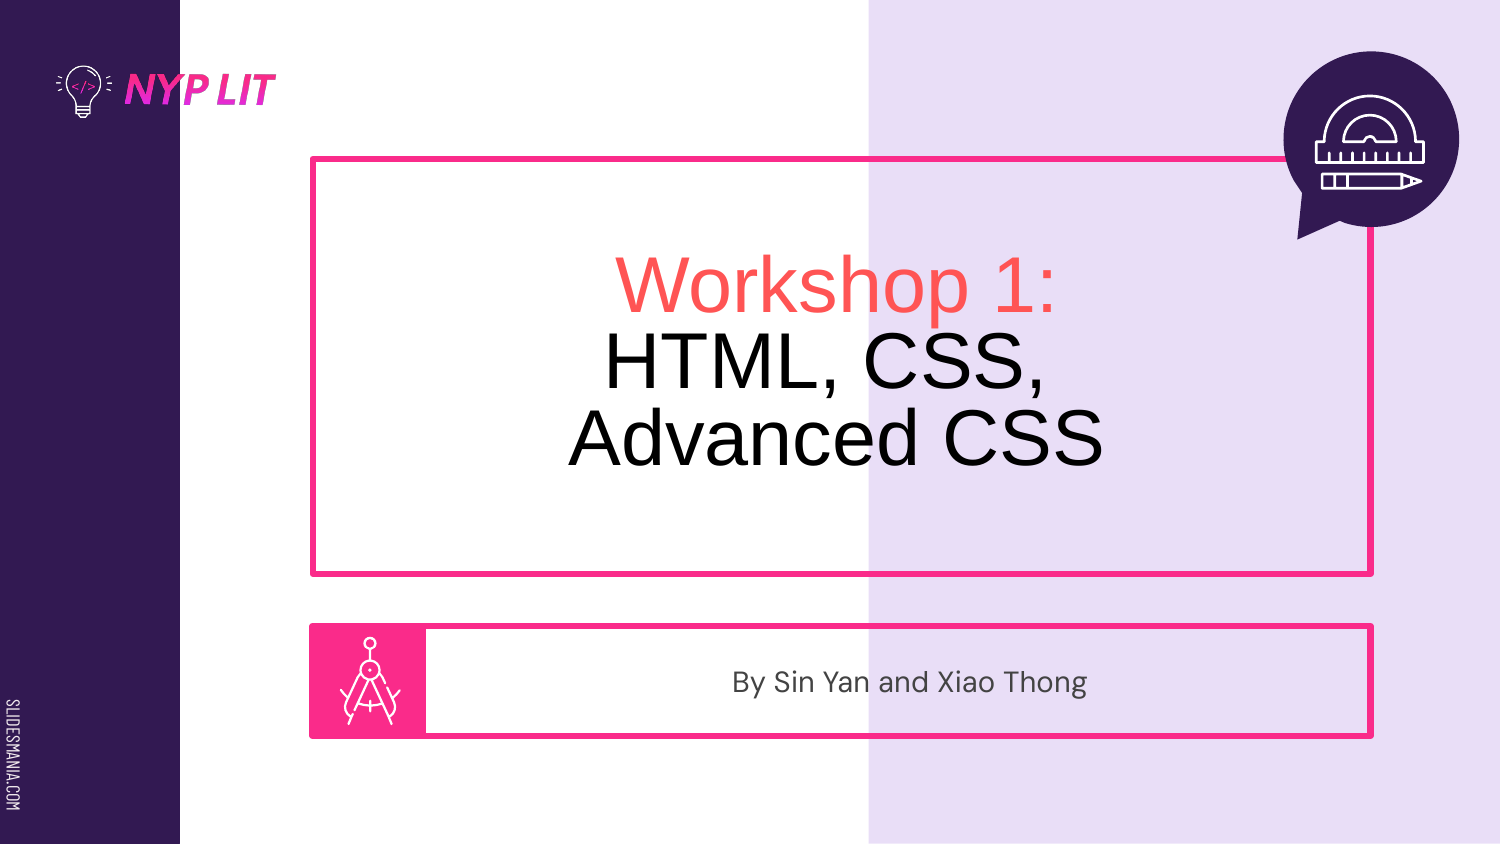

# Workshop 1:
HTML, CSS,
Advanced CSS
By Sin Yan and Xiao Thong